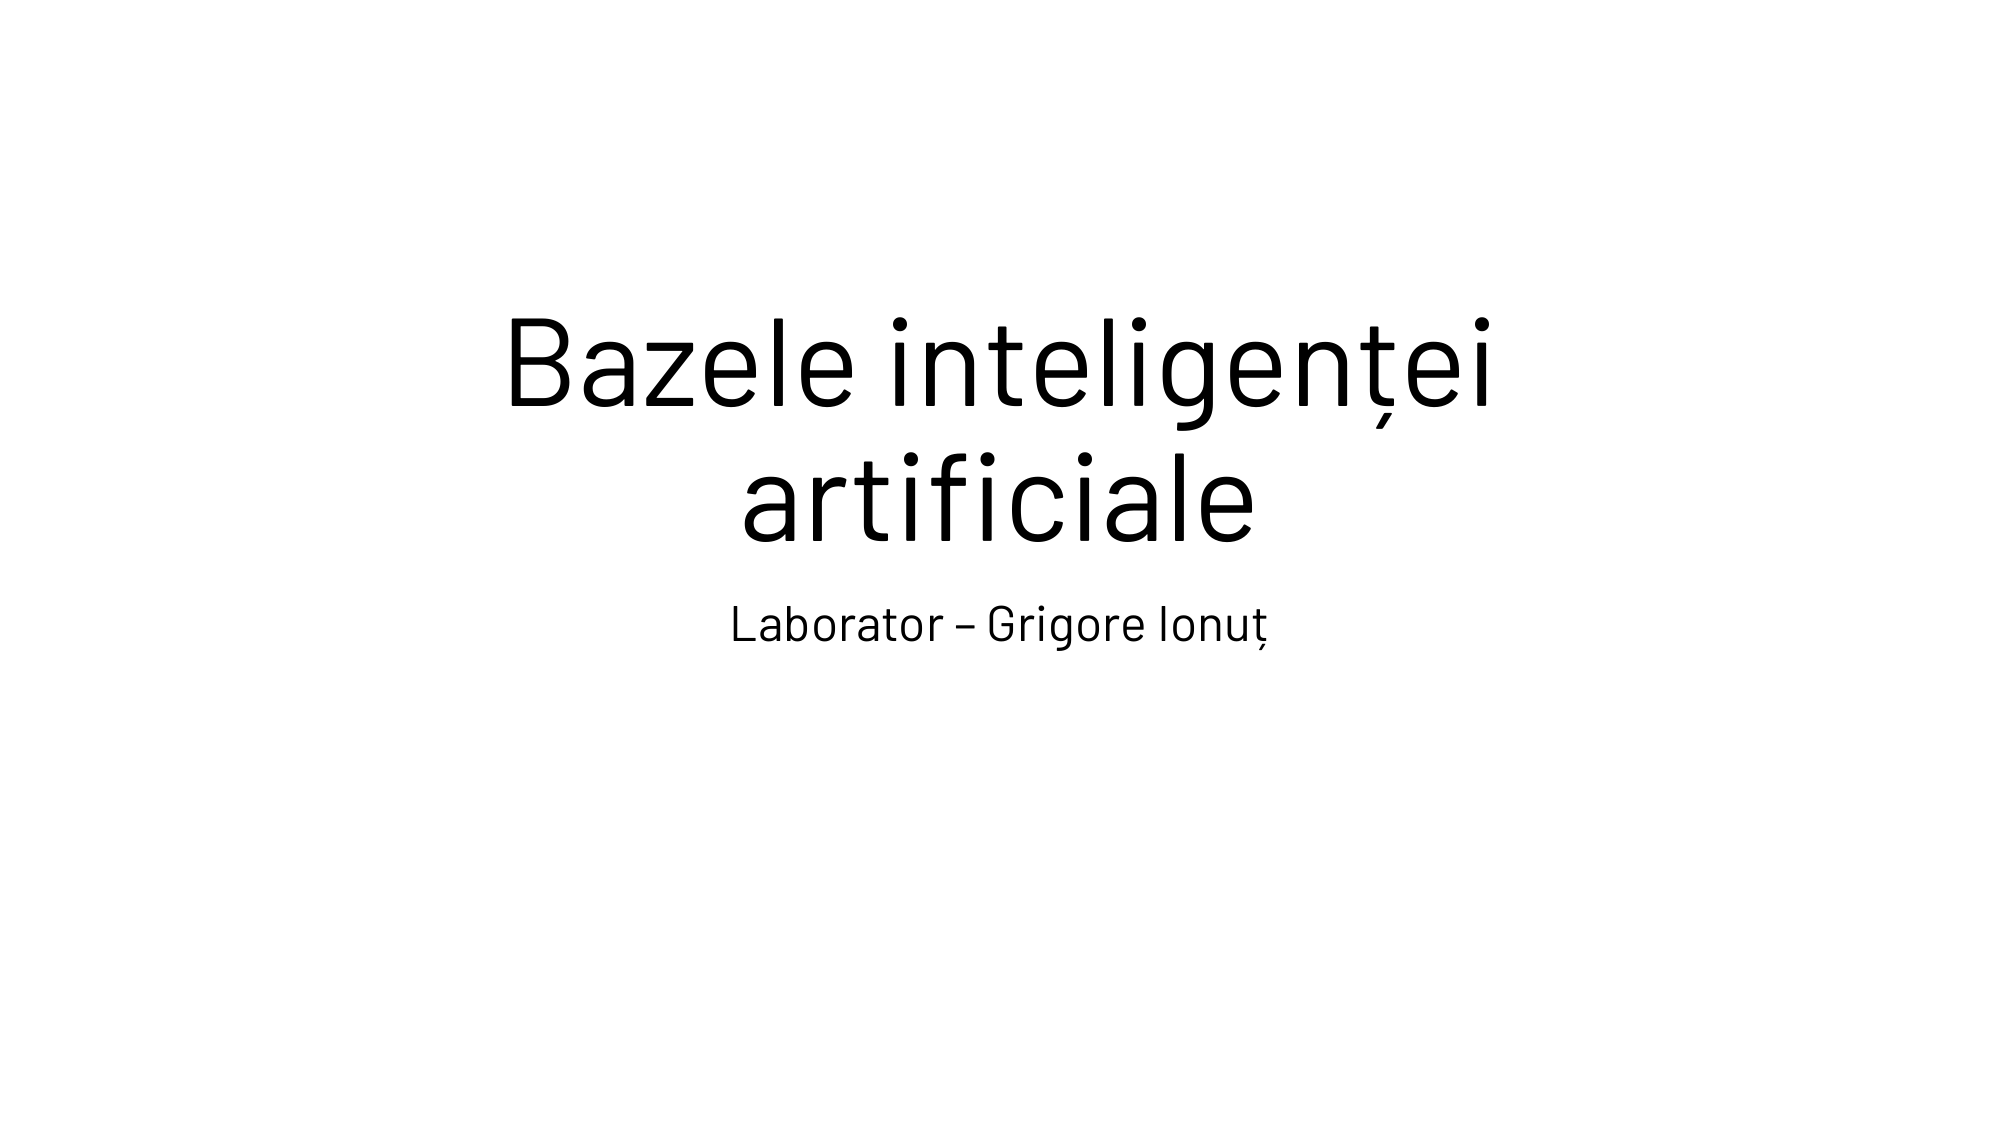

# Bazele inteligenței artificiale
Laborator – Grigore Ionuț